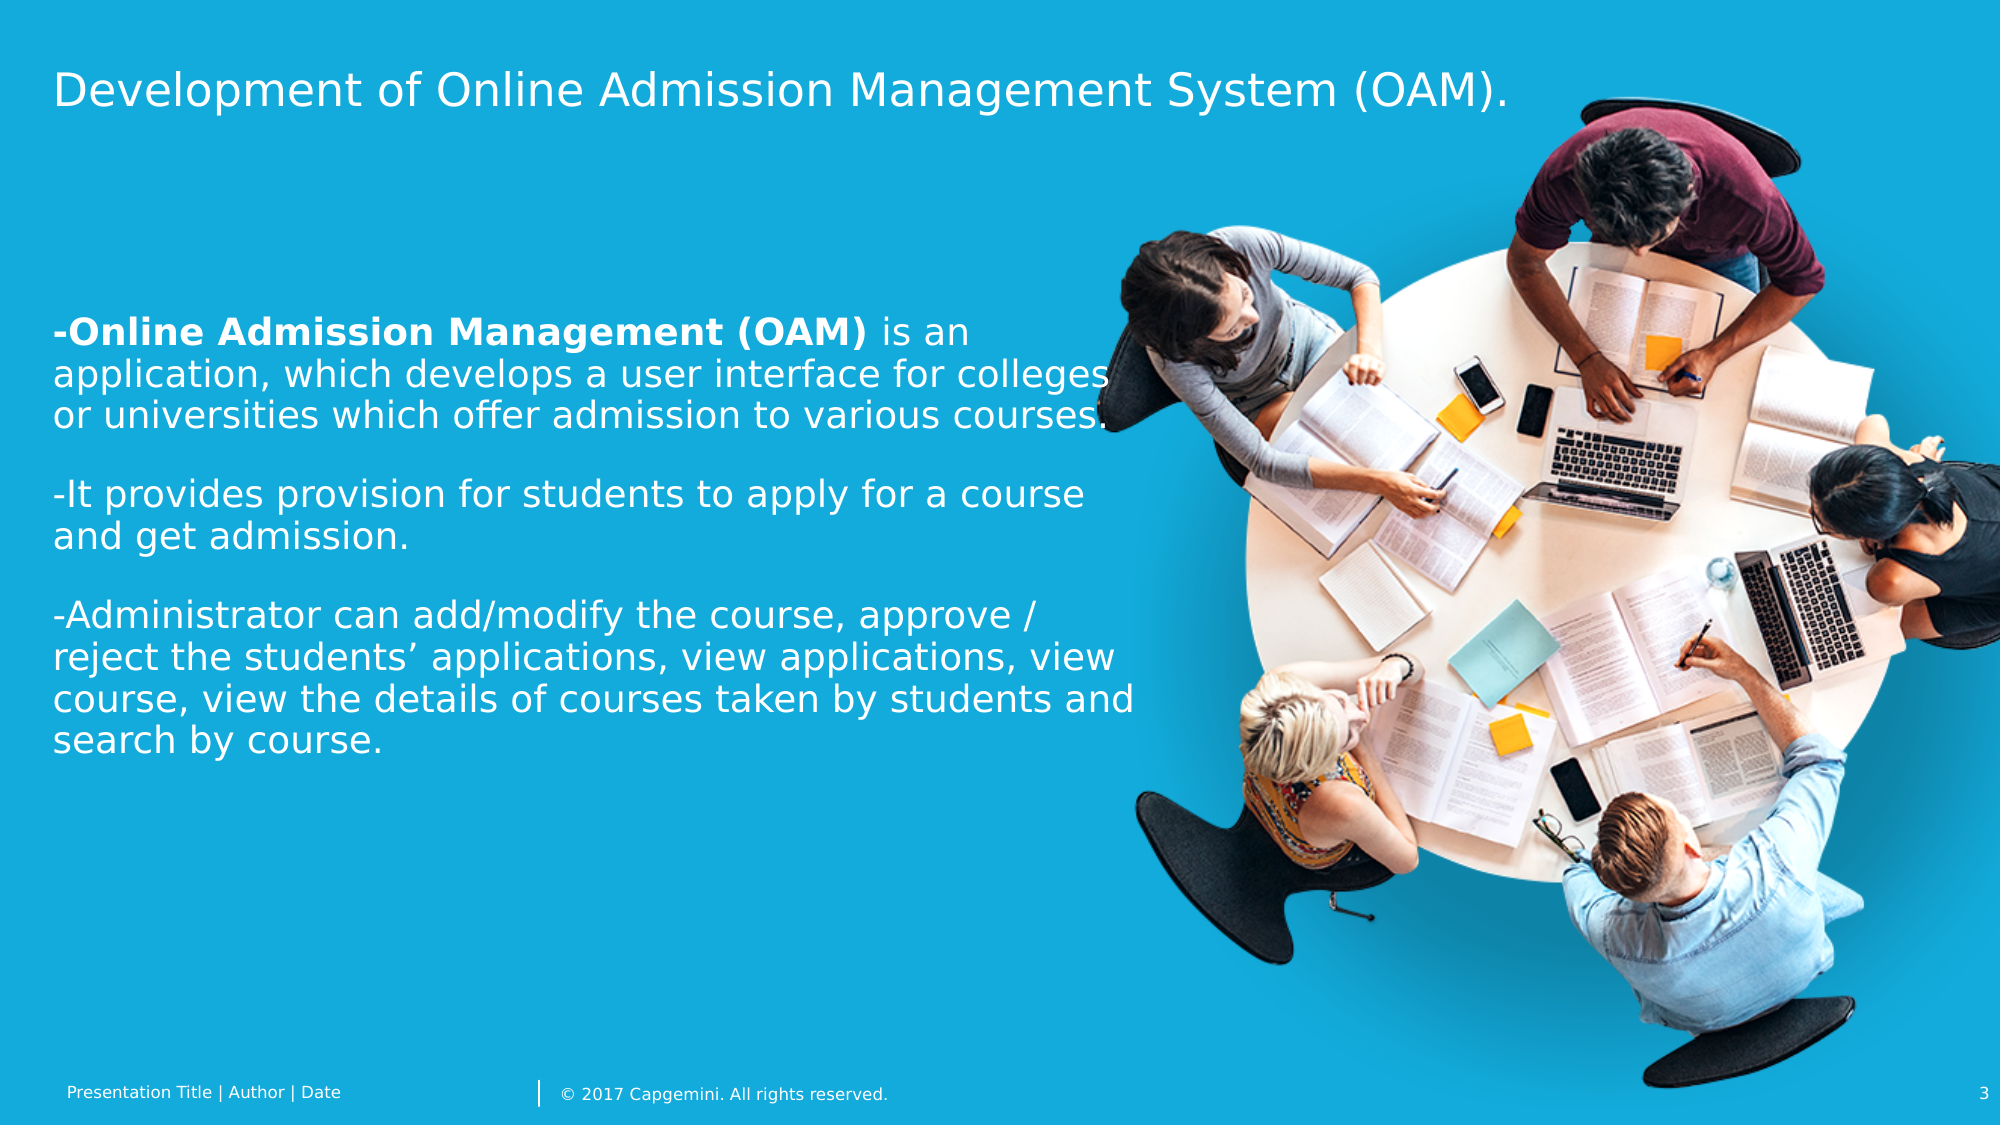

# Development of Online Admission Management System (OAM).

-Online Admission Management (OAM) is an application, which develops a user interface for colleges or universities which offer admission to various courses.
-It provides provision for students to apply for a course and get admission.
-Administrator can add/modify the course, approve / reject the students’ applications, view applications, view course, view the details of courses taken by students and search by course.